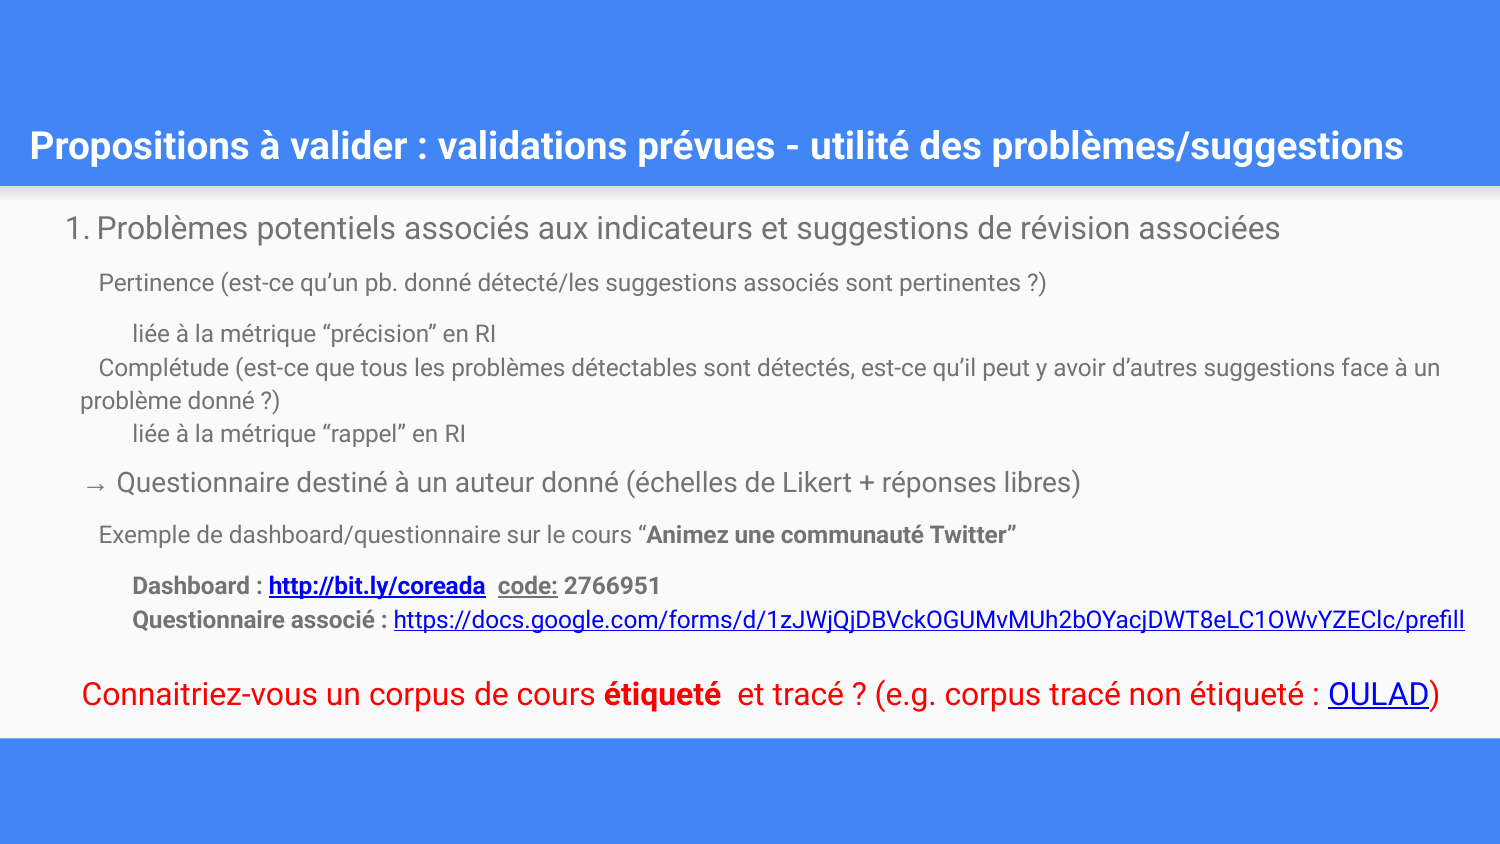

# Propositions à valider : validations prévues - utilité des problèmes/suggestions
Problèmes potentiels associés aux indicateurs et suggestions de révision associées
Pertinence (est-ce qu’un pb. donné détecté/les suggestions associés sont pertinentes ?)
liée à la métrique “précision” en RI
Complétude (est-ce que tous les problèmes détectables sont détectés, est-ce qu’il peut y avoir d’autres suggestions face à un problème donné ?)
liée à la métrique “rappel” en RI

→ Questionnaire destiné à un auteur donné (échelles de Likert + réponses libres)
Exemple de dashboard/questionnaire sur le cours “Animez une communauté Twitter”
Dashboard : http://bit.ly/coreada  code: 2766951
Questionnaire associé : https://docs.google.com/forms/d/1zJWjQjDBVckOGUMvMUh2bOYacjDWT8eLC1OWvYZEClc/prefill

Connaitriez-vous un corpus de cours étiqueté  et tracé ? (e.g. corpus tracé non étiqueté : OULAD)